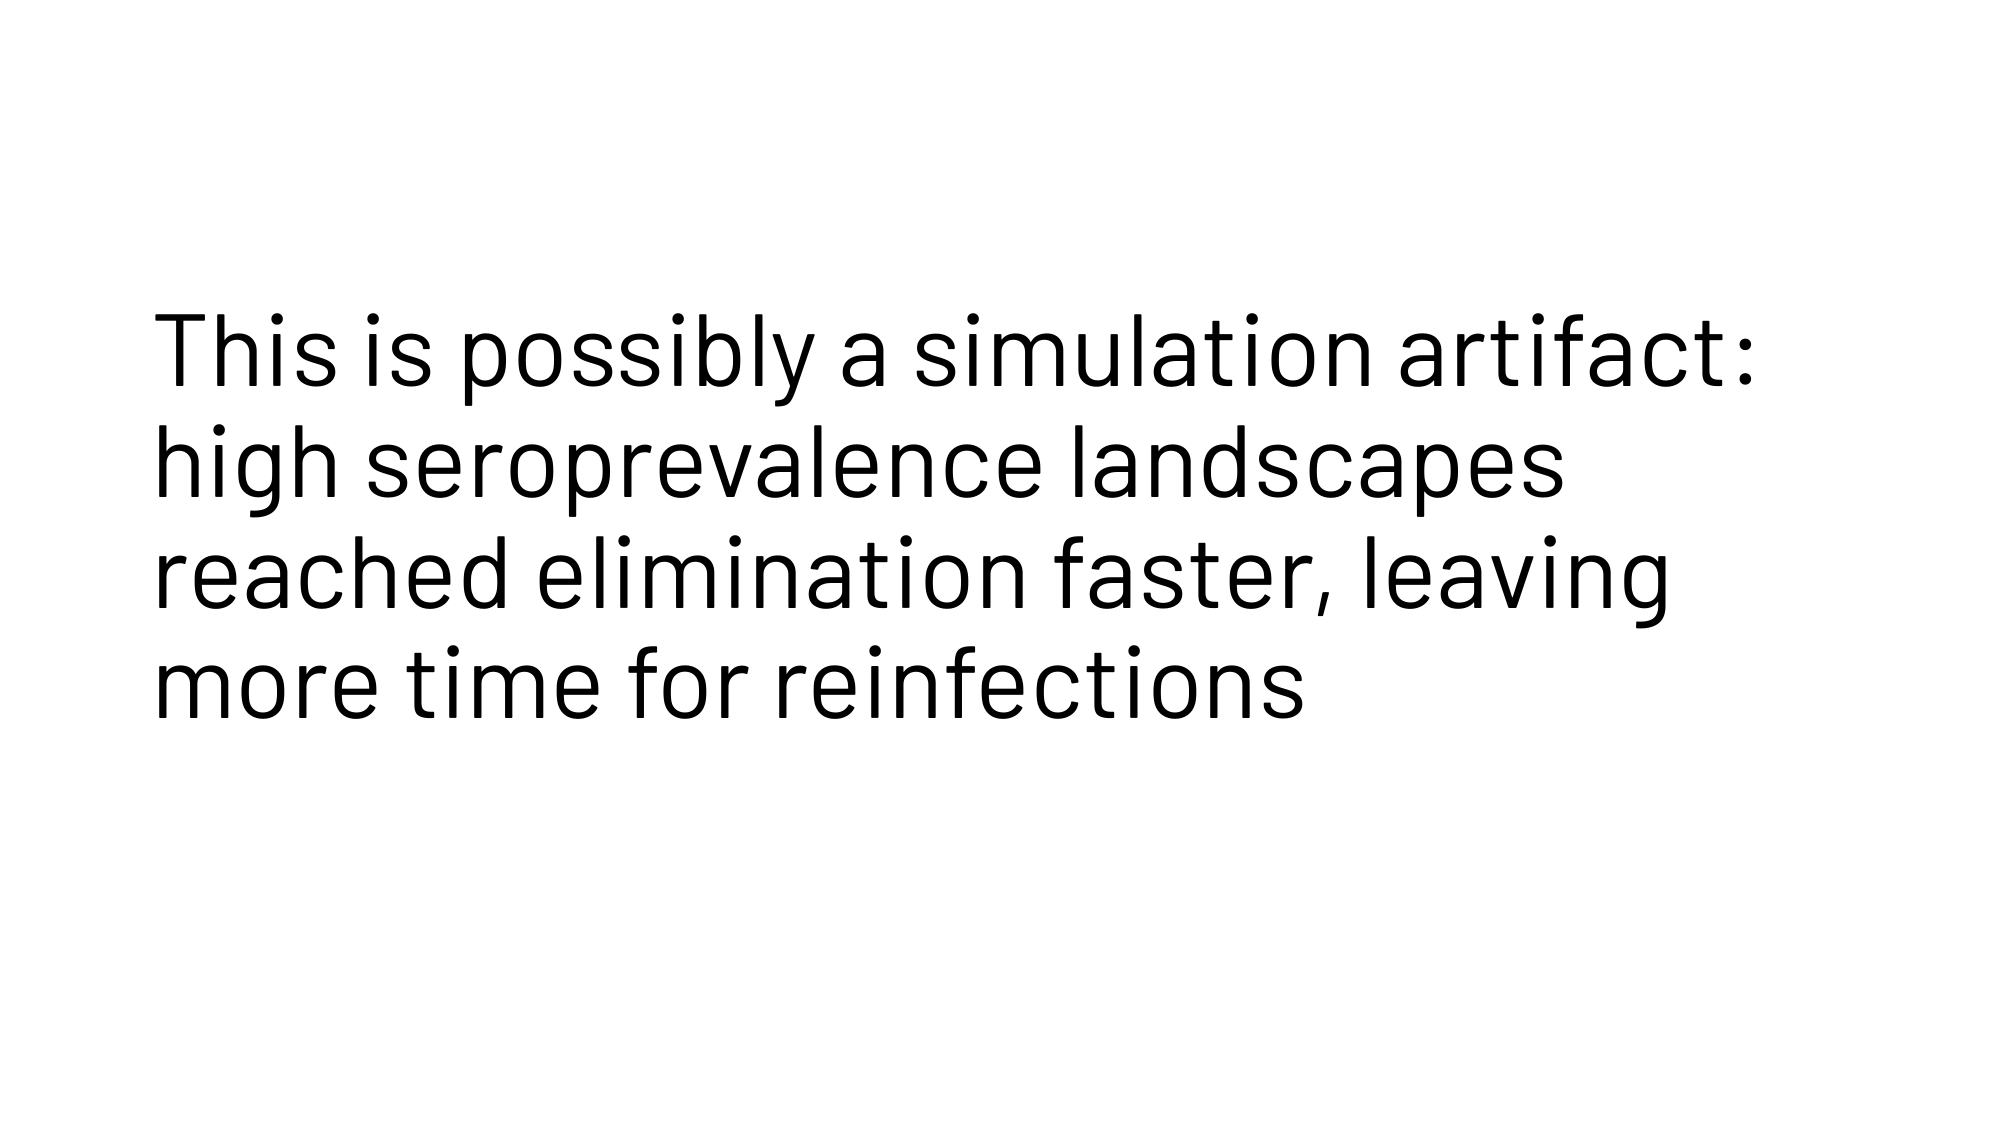

# This is possibly a simulation artifact: high seroprevalence landscapes reached elimination faster, leaving more time for reinfections